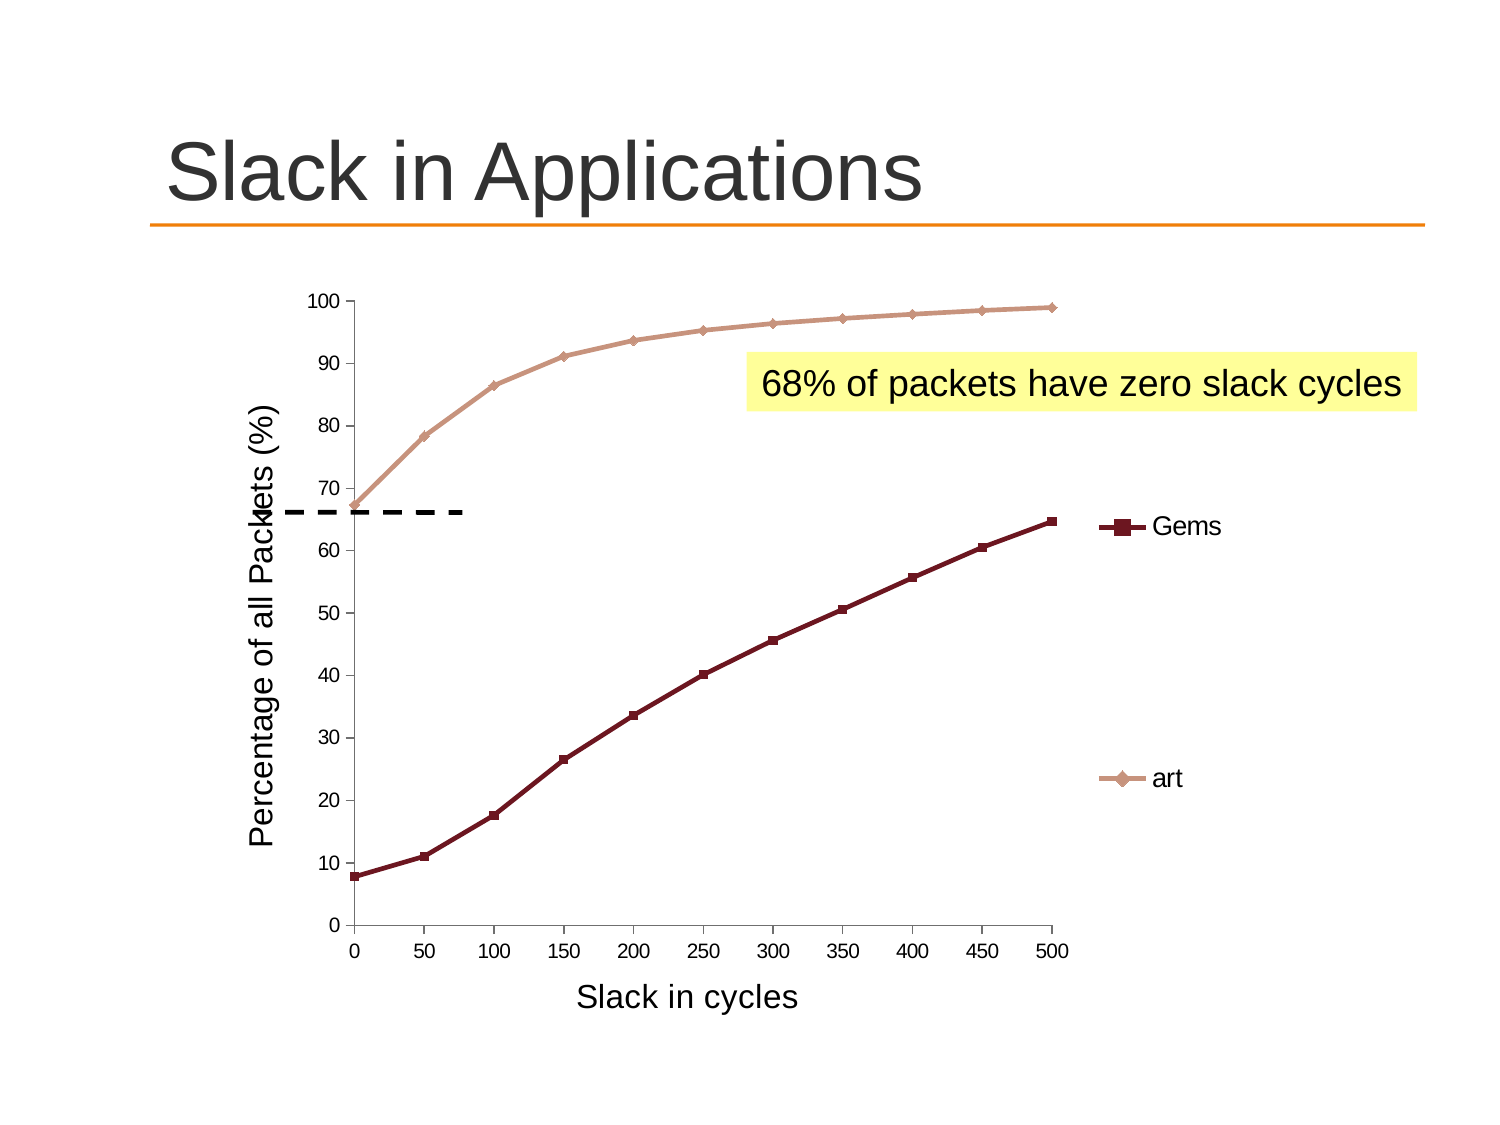

# Slack in Applications

### Chart

| Category | Gems | art |
|---|---|---|
| 0 | 7.770000000000001 | 67.34 |
| 50 | 11.03 | 78.35000000000001 |
| 100 | 17.64 | 86.47000000000001 |
| 150 | 26.5 | 91.15 |
| 200 | 33.62000000000001 | 93.69000000000001 |
| 250 | 40.14 | 95.30000000000001 |
| 300 | 45.64 | 96.4 |
| 350 | 50.6 | 97.21000000000002 |
| 400 | 55.66000000000001 | 97.89000000000001 |
| 450 | 60.53 | 98.49000000000002 |
| 500 | 64.67999999999998 | 98.96000000000002 |
68% of packets have zero slack cycles